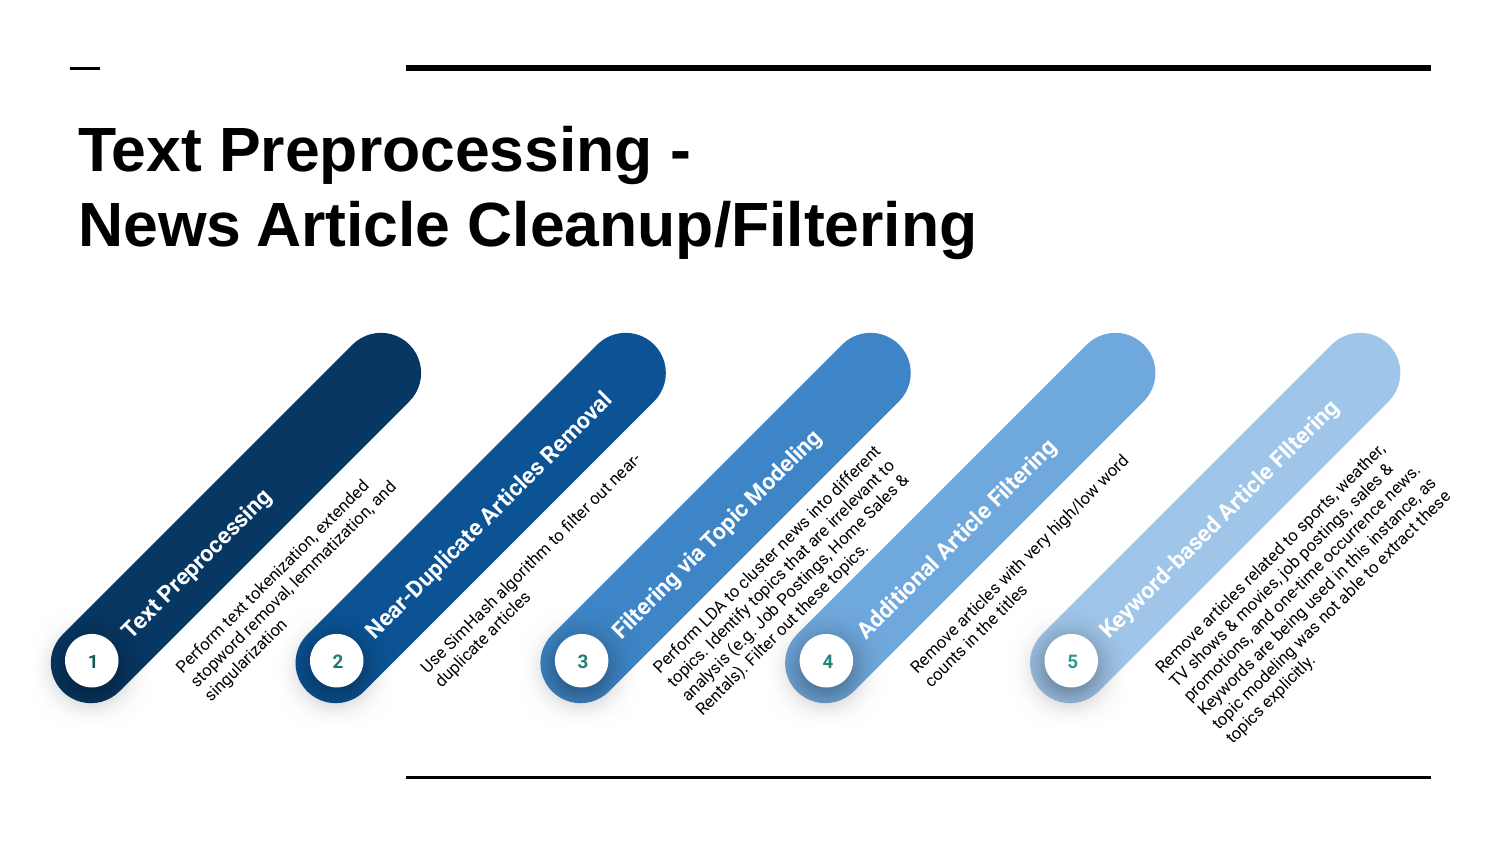

# Text Preprocessing -
News Article Cleanup/Filtering

Text Preprocessing
Perform text tokenization, extended stopword removal, lemmatization, and singularization
1

Near-Duplicate Articles Removal
Use SimHash algorithm to filter out near- duplicate articles
2

Filtering via Topic Modeling
Perform LDA to cluster news into different topics. Identify topics that are irrelevant to analysis (e.g. Job Postings, Home Sales & Rentals). Filter out these topics.
3

Additional Article Filtering
Remove articles with very high/low word counts in the titles
4

Keyword-based Article FIltering
Remove articles related to sports, weather, TV shows & movies, job postings, sales & promotions, and one-time occurrence news. Keywords are being used in this instance, as topic modeling was not able to extract these topics explicitly.
5